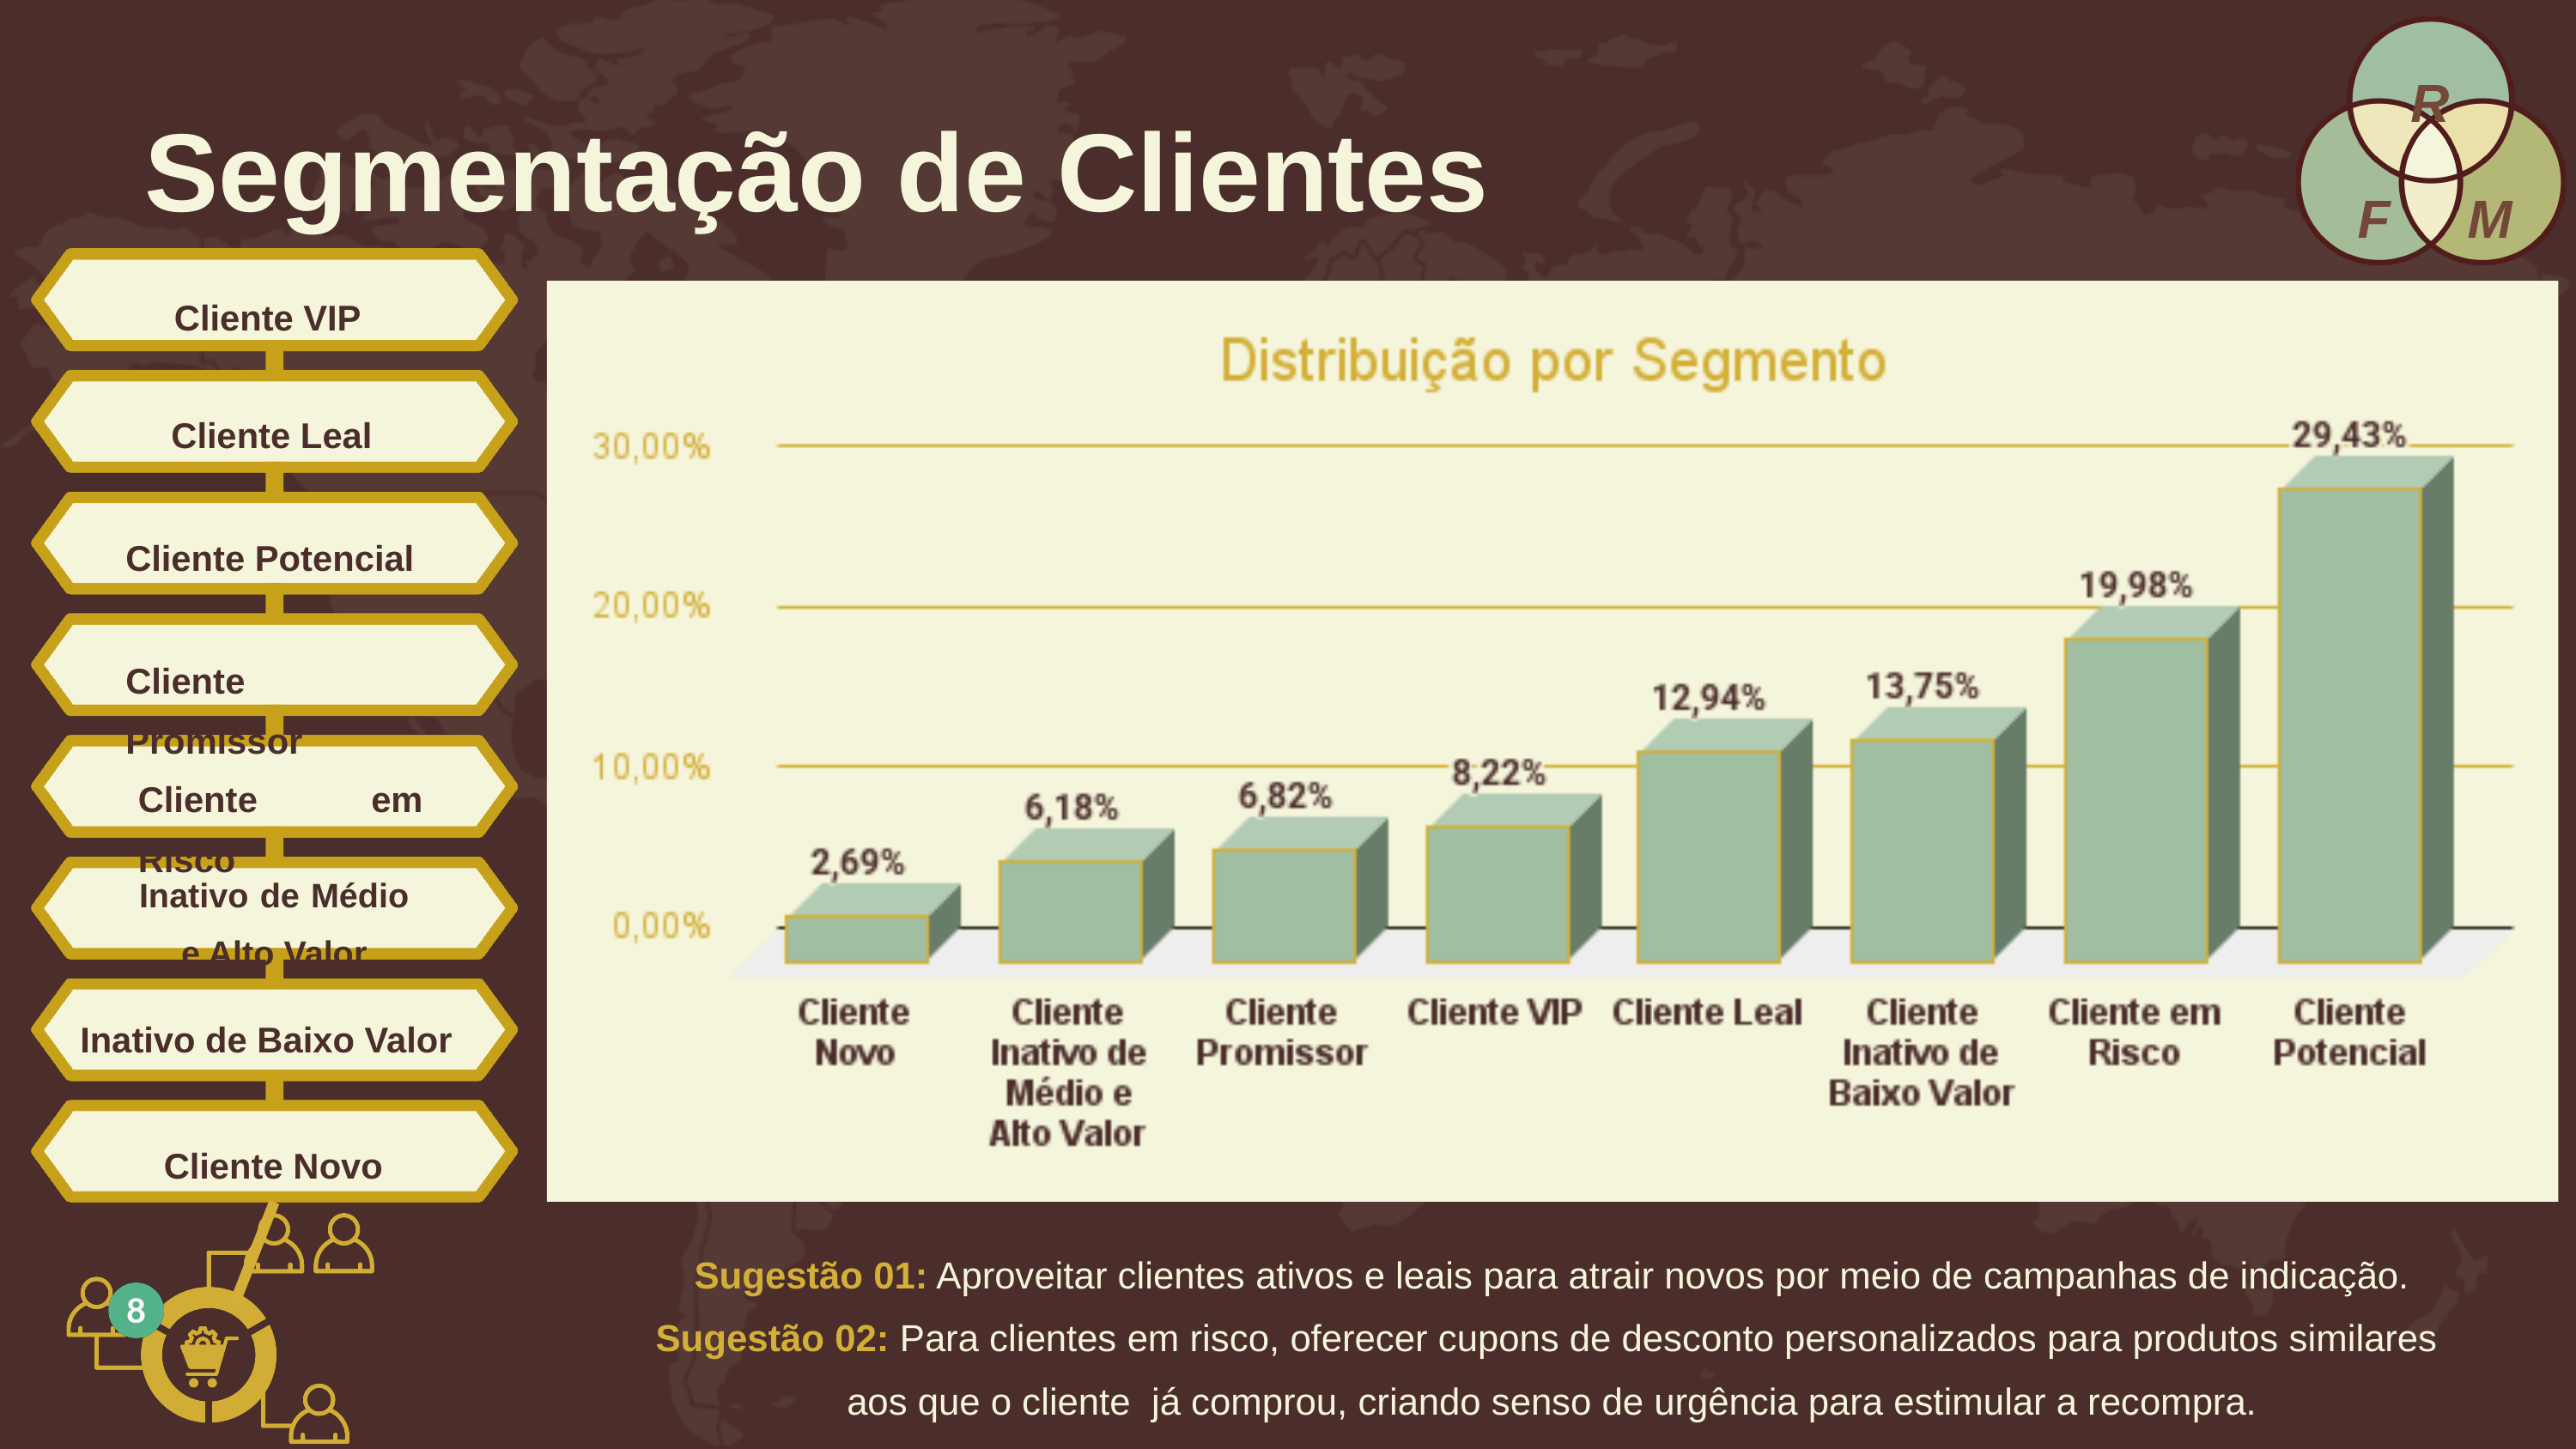

R
Segmentação de Clientes
F
M

Cliente VIP

Cliente Leal
Cliente Potencial
Cliente Promissor
Cliente em Risco
Inativo de Médio
e Alto Valor
Inativo de Baixo Valor
Cliente Novo

Sugestão 01: Aproveitar clientes ativos e leais para atrair novos por meio de campanhas de indicação.
Sugestão 02: Para clientes em risco, oferecer cupons de desconto personalizados para produtos similares
aos que o cliente  já comprou, criando senso de urgência para estimular a recompra.